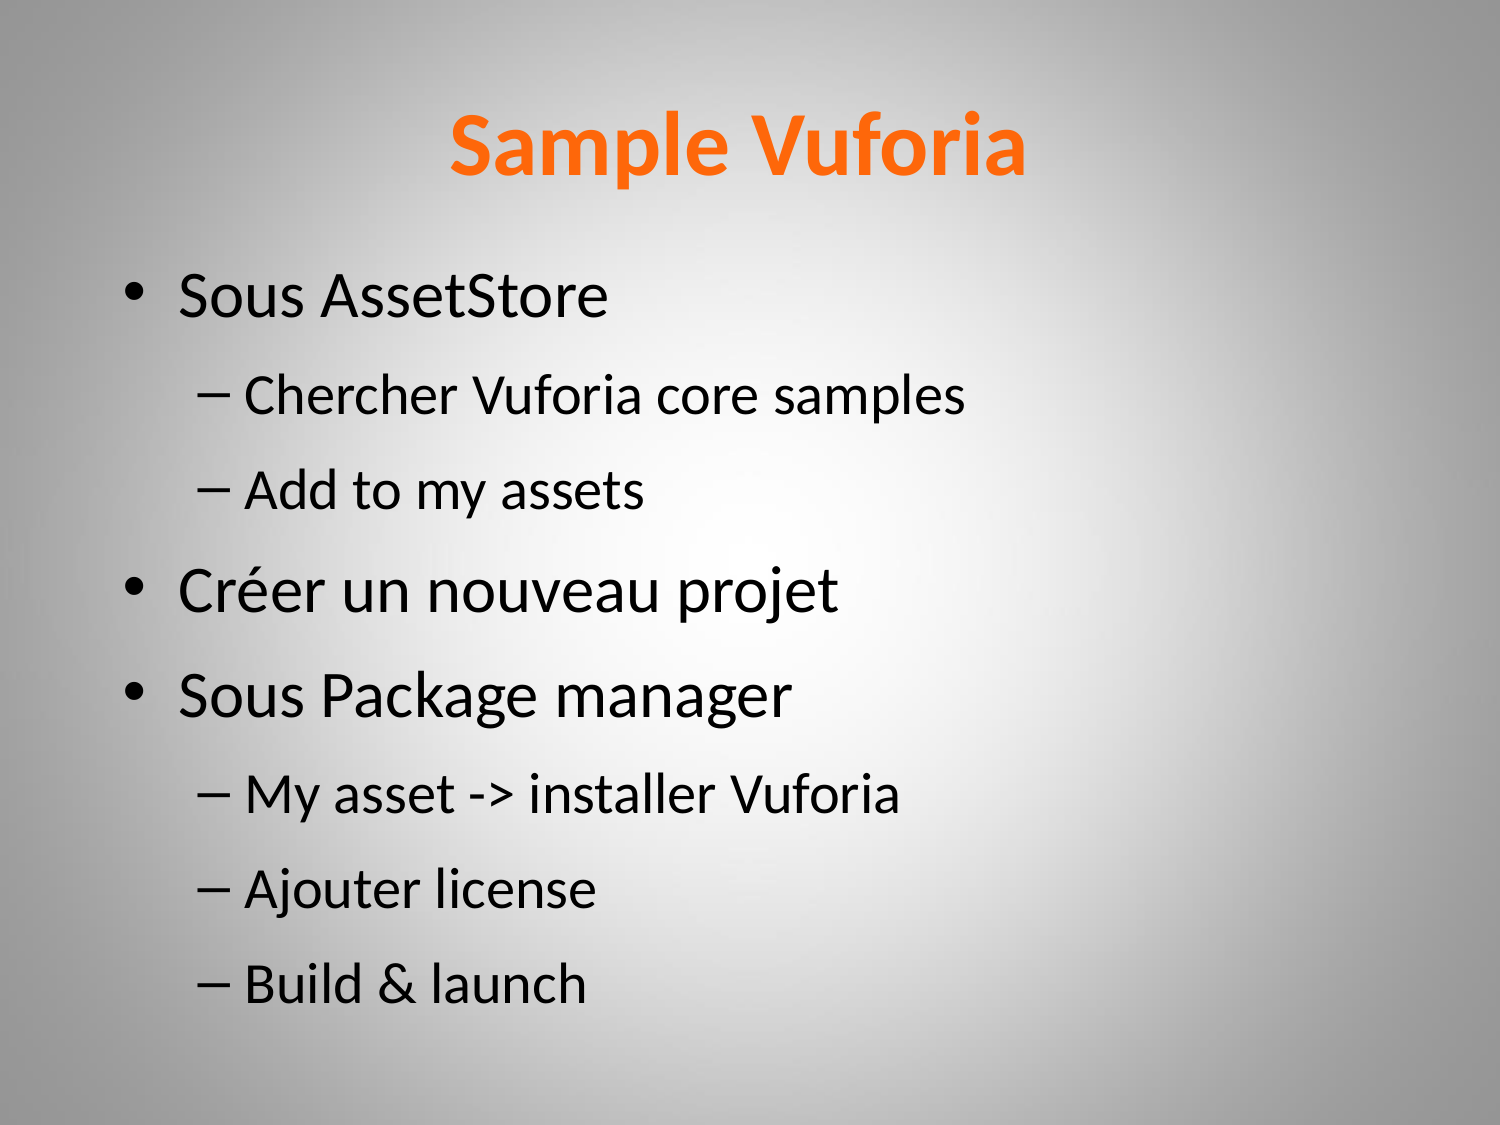

Sample Vuforia
Sous AssetStore
Chercher Vuforia core samples
Add to my assets
Créer un nouveau projet
Sous Package manager
My asset -> installer Vuforia
Ajouter license
Build & launch